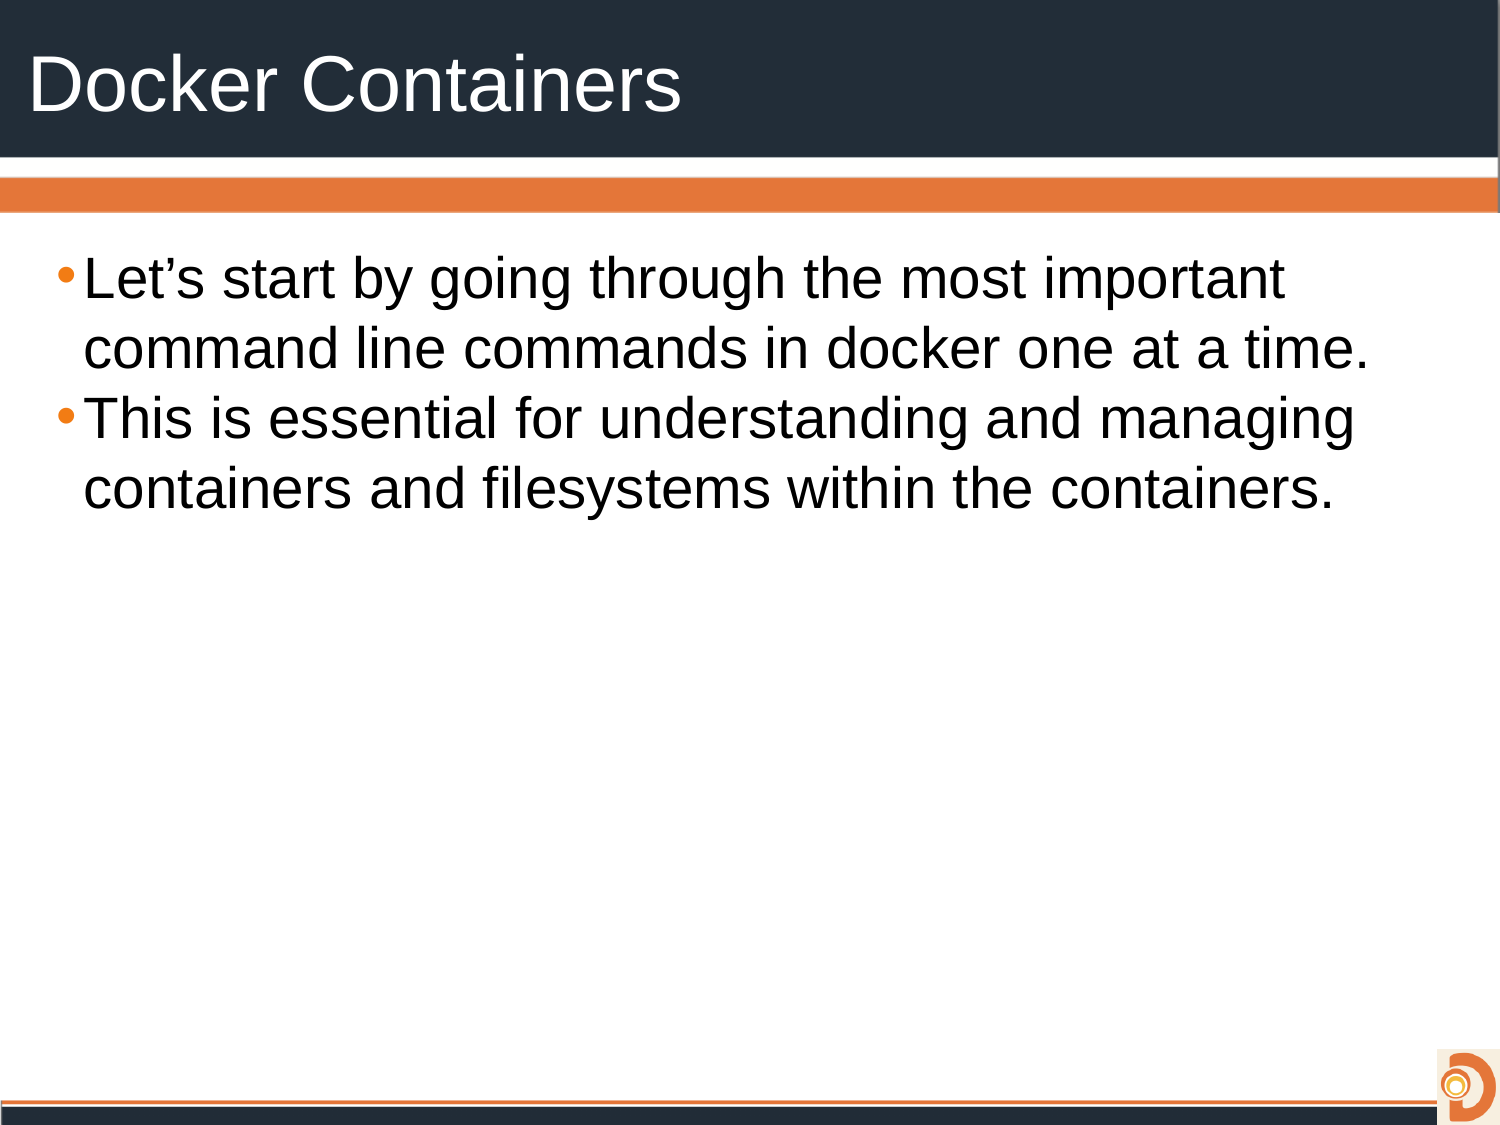

# Docker Containers
Let’s start by going through the most important command line commands in docker one at a time.
This is essential for understanding and managing containers and filesystems within the containers.